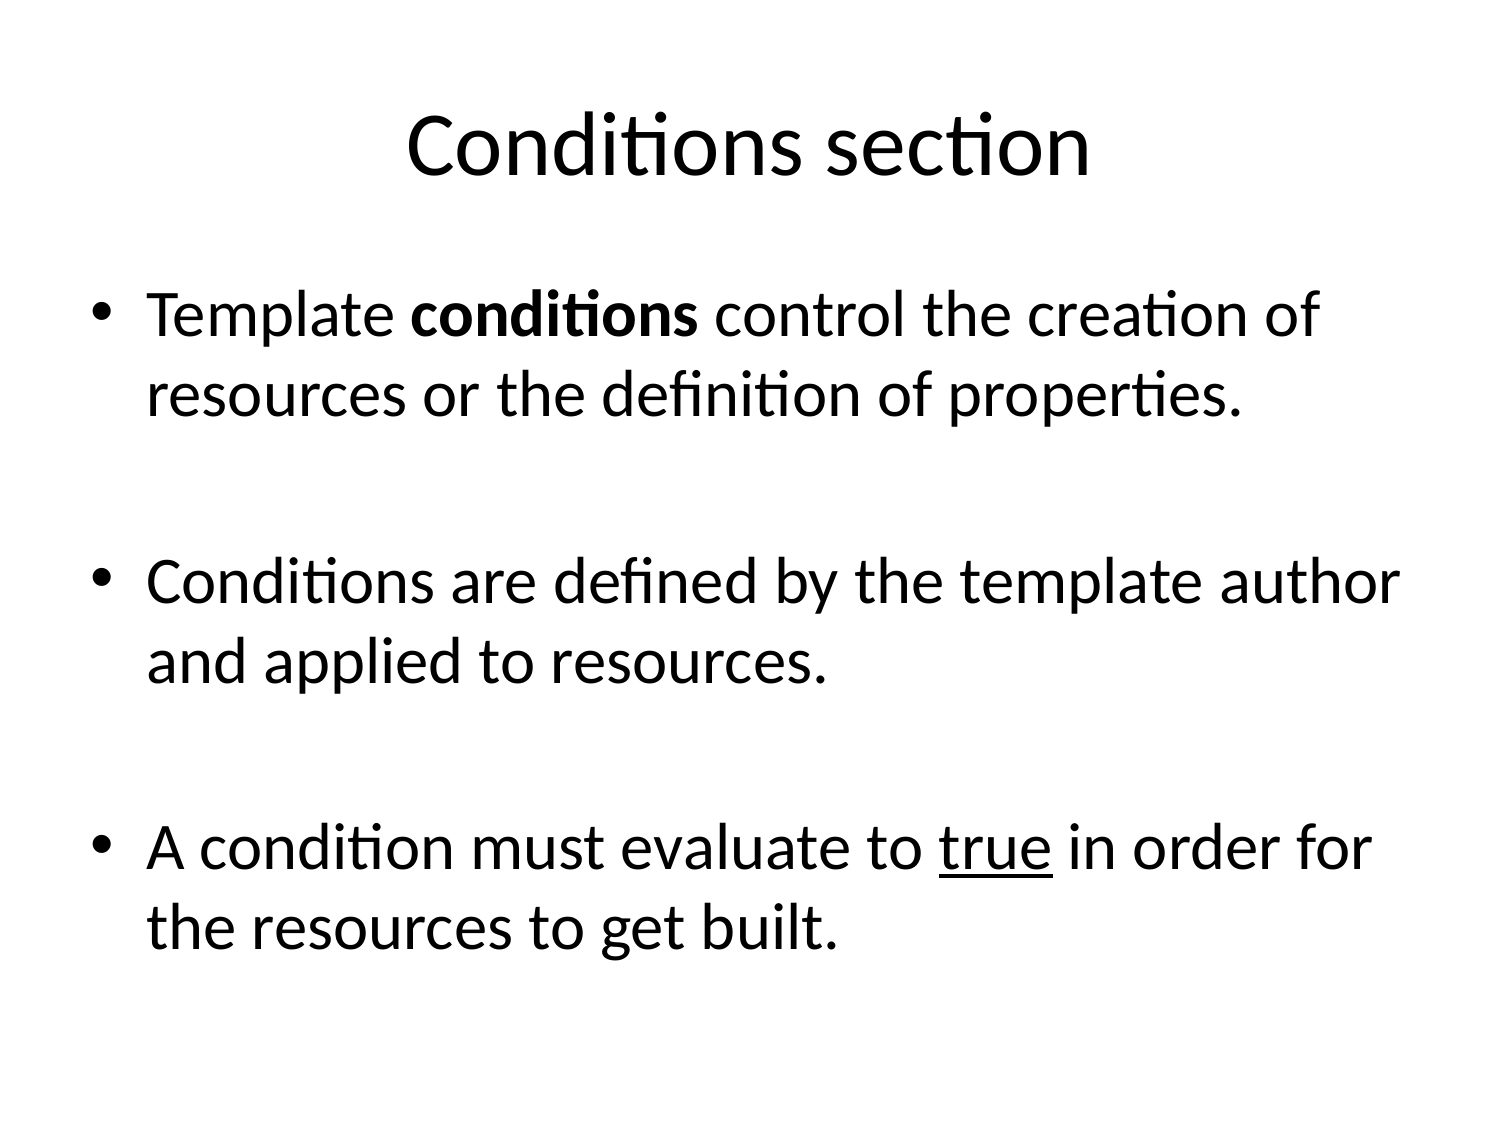

# Conditions section
Template conditions control the creation of resources or the definition of properties.

Conditions are defined by the template author and applied to resources.

A condition must evaluate to true in order for the resources to get built.